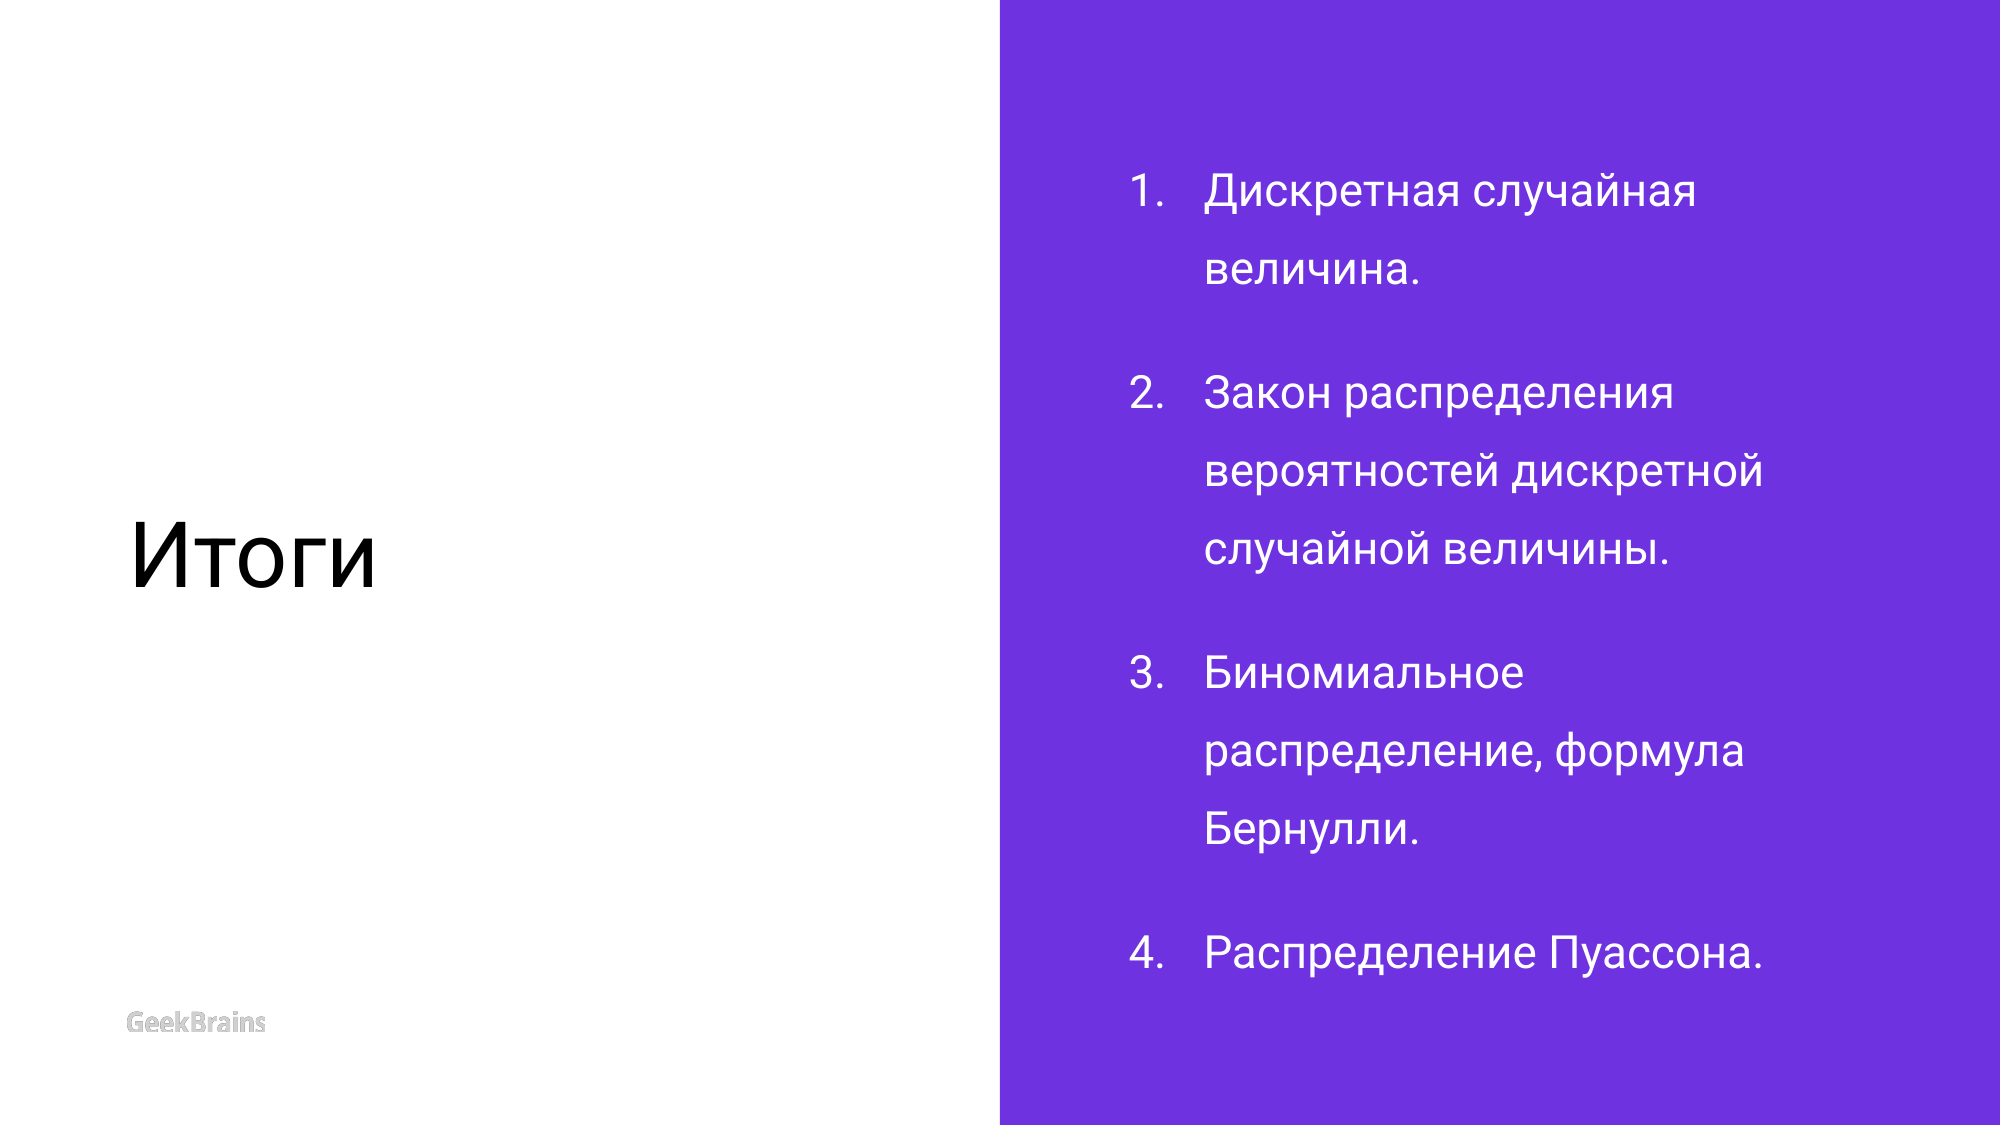

# Итоги
Дискретная случайная величина.
Закон распределения вероятностей дискретной случайной величины.
Биномиальное распределение, формула Бернулли.
Распределение Пуассона.